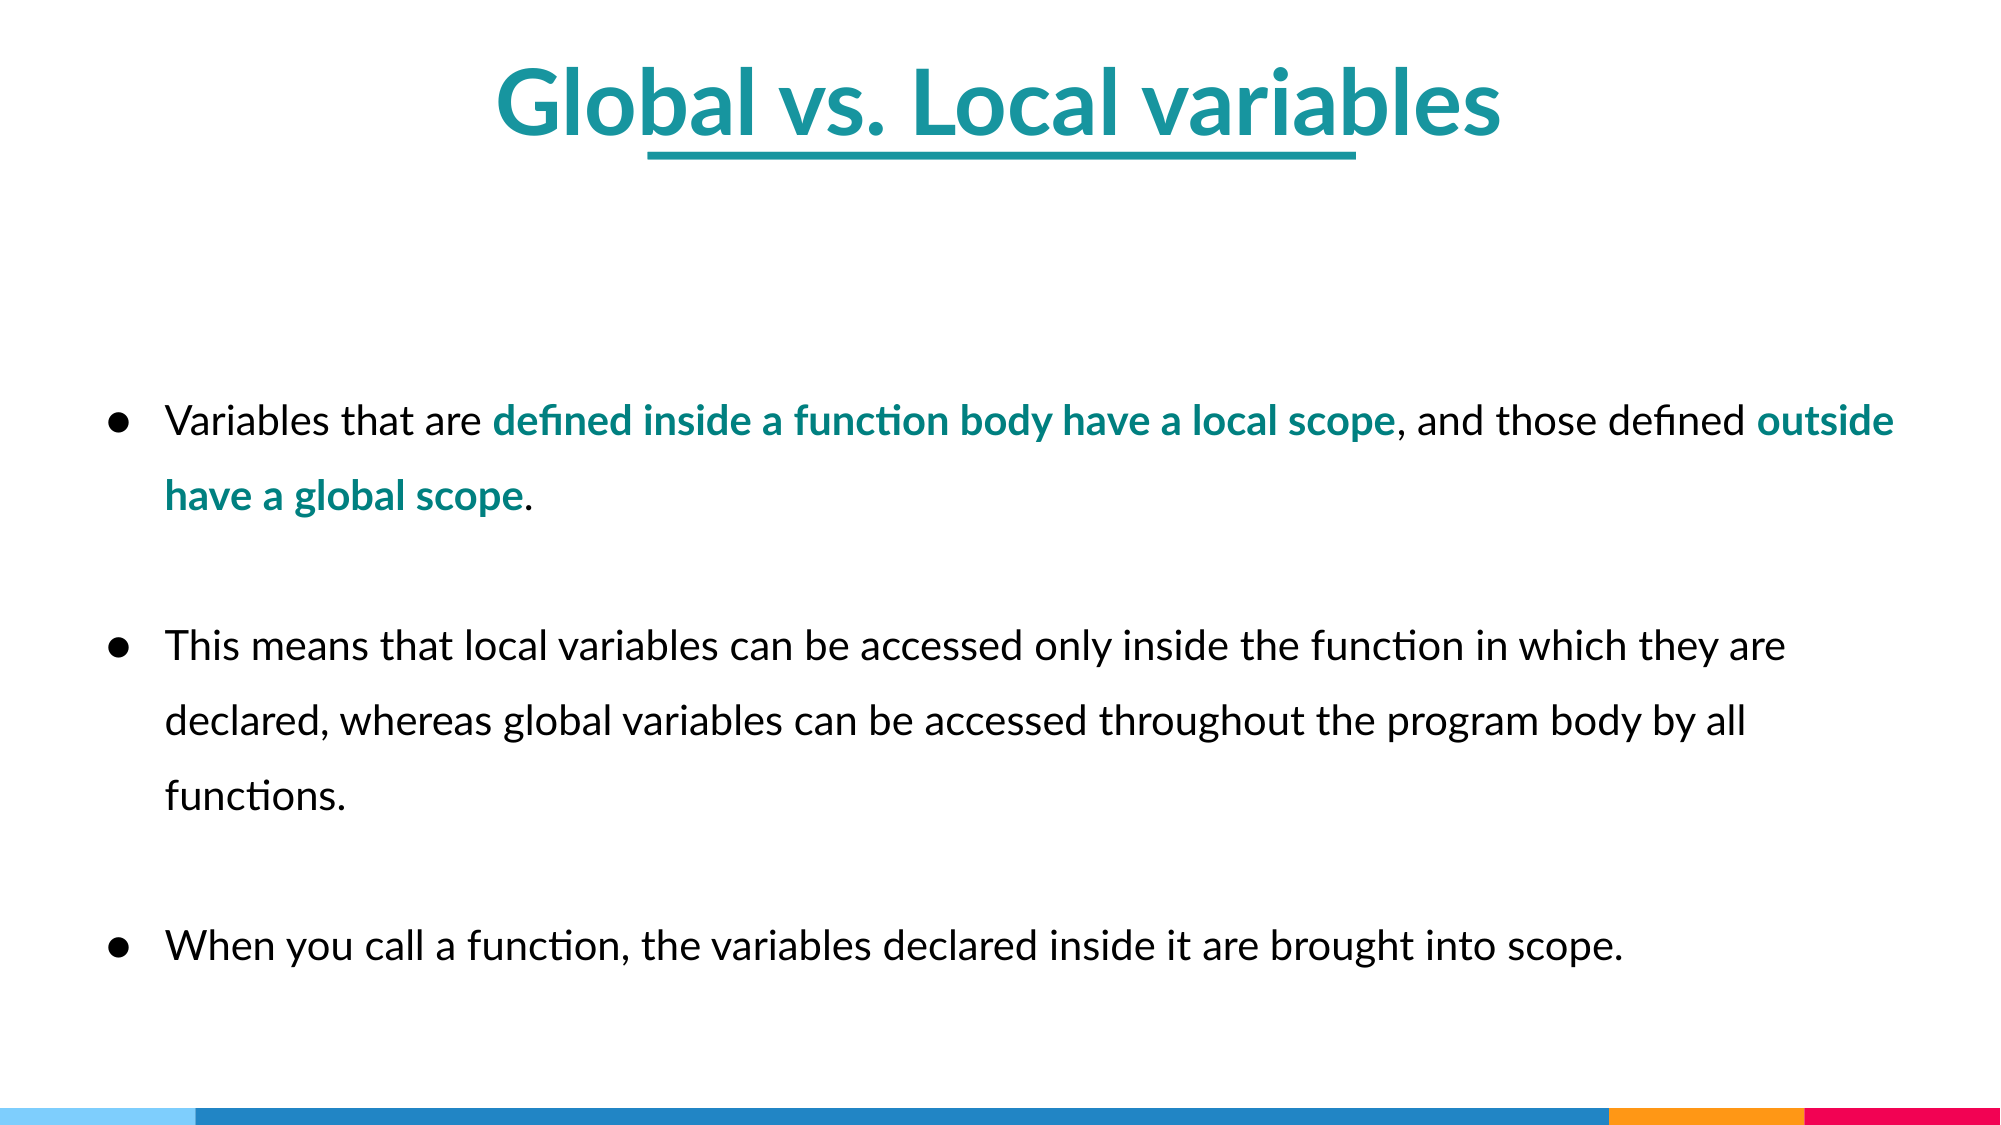

Global vs. Local variables

Variables that are defined inside a function body have a local scope, and those defined outside have a global scope.

This means that local variables can be accessed only inside the function in which they are declared, whereas global variables can be accessed throughout the program body by all functions.

When you call a function, the variables declared inside it are brought into scope.